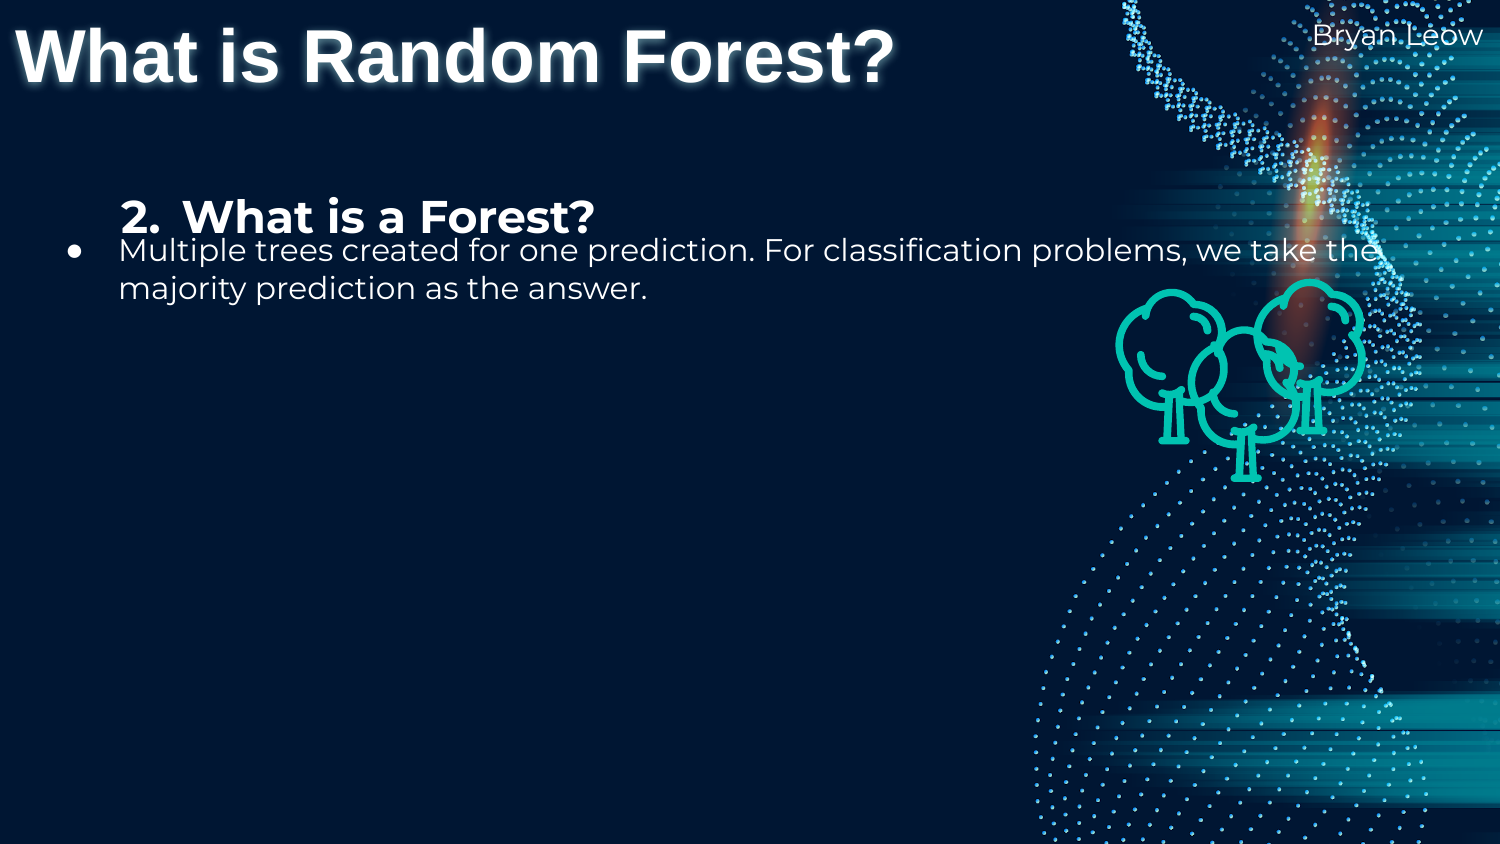

What is Random Forest?
Bryan Leow
What is a Forest?

Multiple trees created for one prediction. For classification problems, we take the majority prediction as the answer.